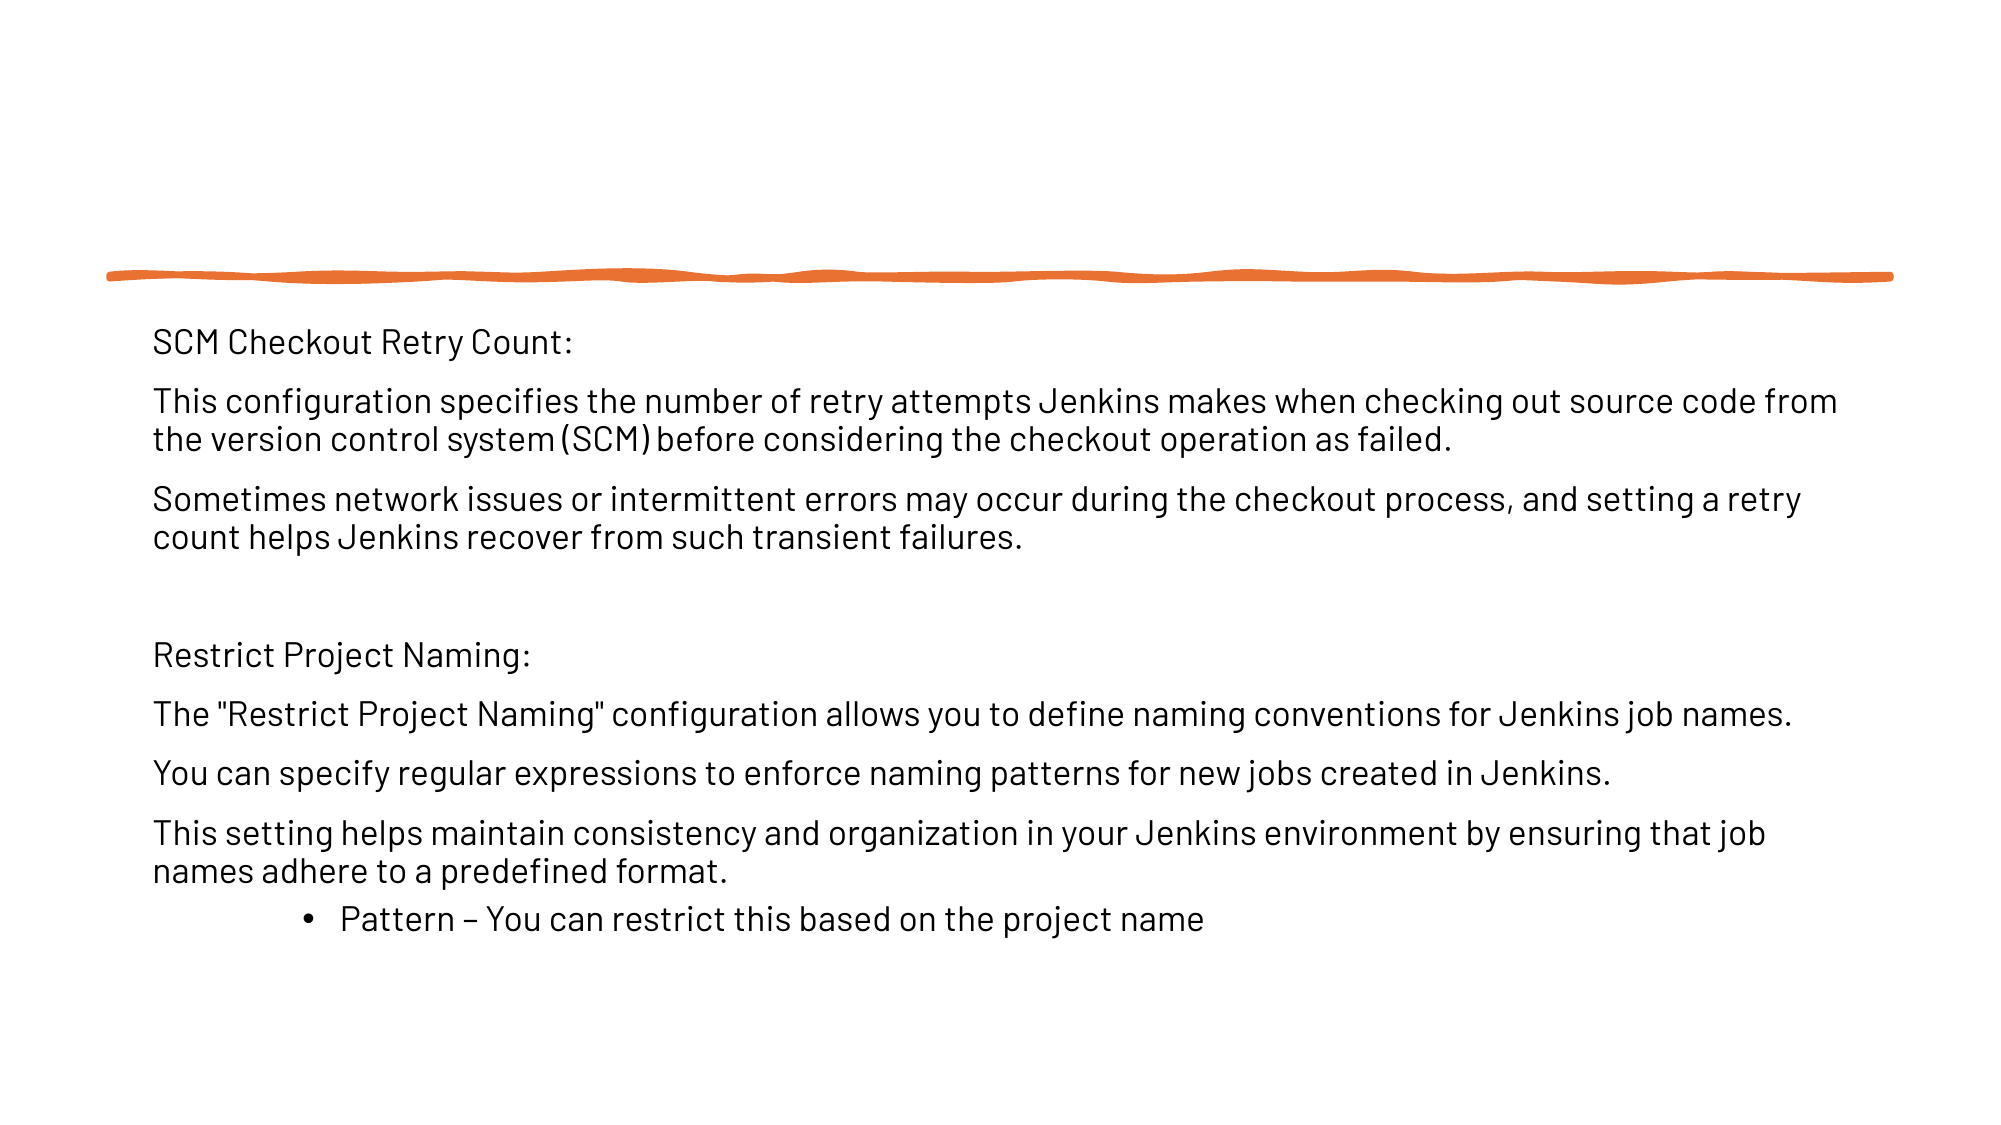

SCM Checkout Retry Count:
This configuration specifies the number of retry attempts Jenkins makes when checking out source code from the version control system (SCM) before considering the checkout operation as failed.
Sometimes network issues or intermittent errors may occur during the checkout process, and setting a retry count helps Jenkins recover from such transient failures.

Restrict Project Naming:
The "Restrict Project Naming" configuration allows you to define naming conventions for Jenkins job names.
You can specify regular expressions to enforce naming patterns for new jobs created in Jenkins.
This setting helps maintain consistency and organization in your Jenkins environment by ensuring that job names adhere to a predefined format.
Pattern – You can restrict this based on the project name